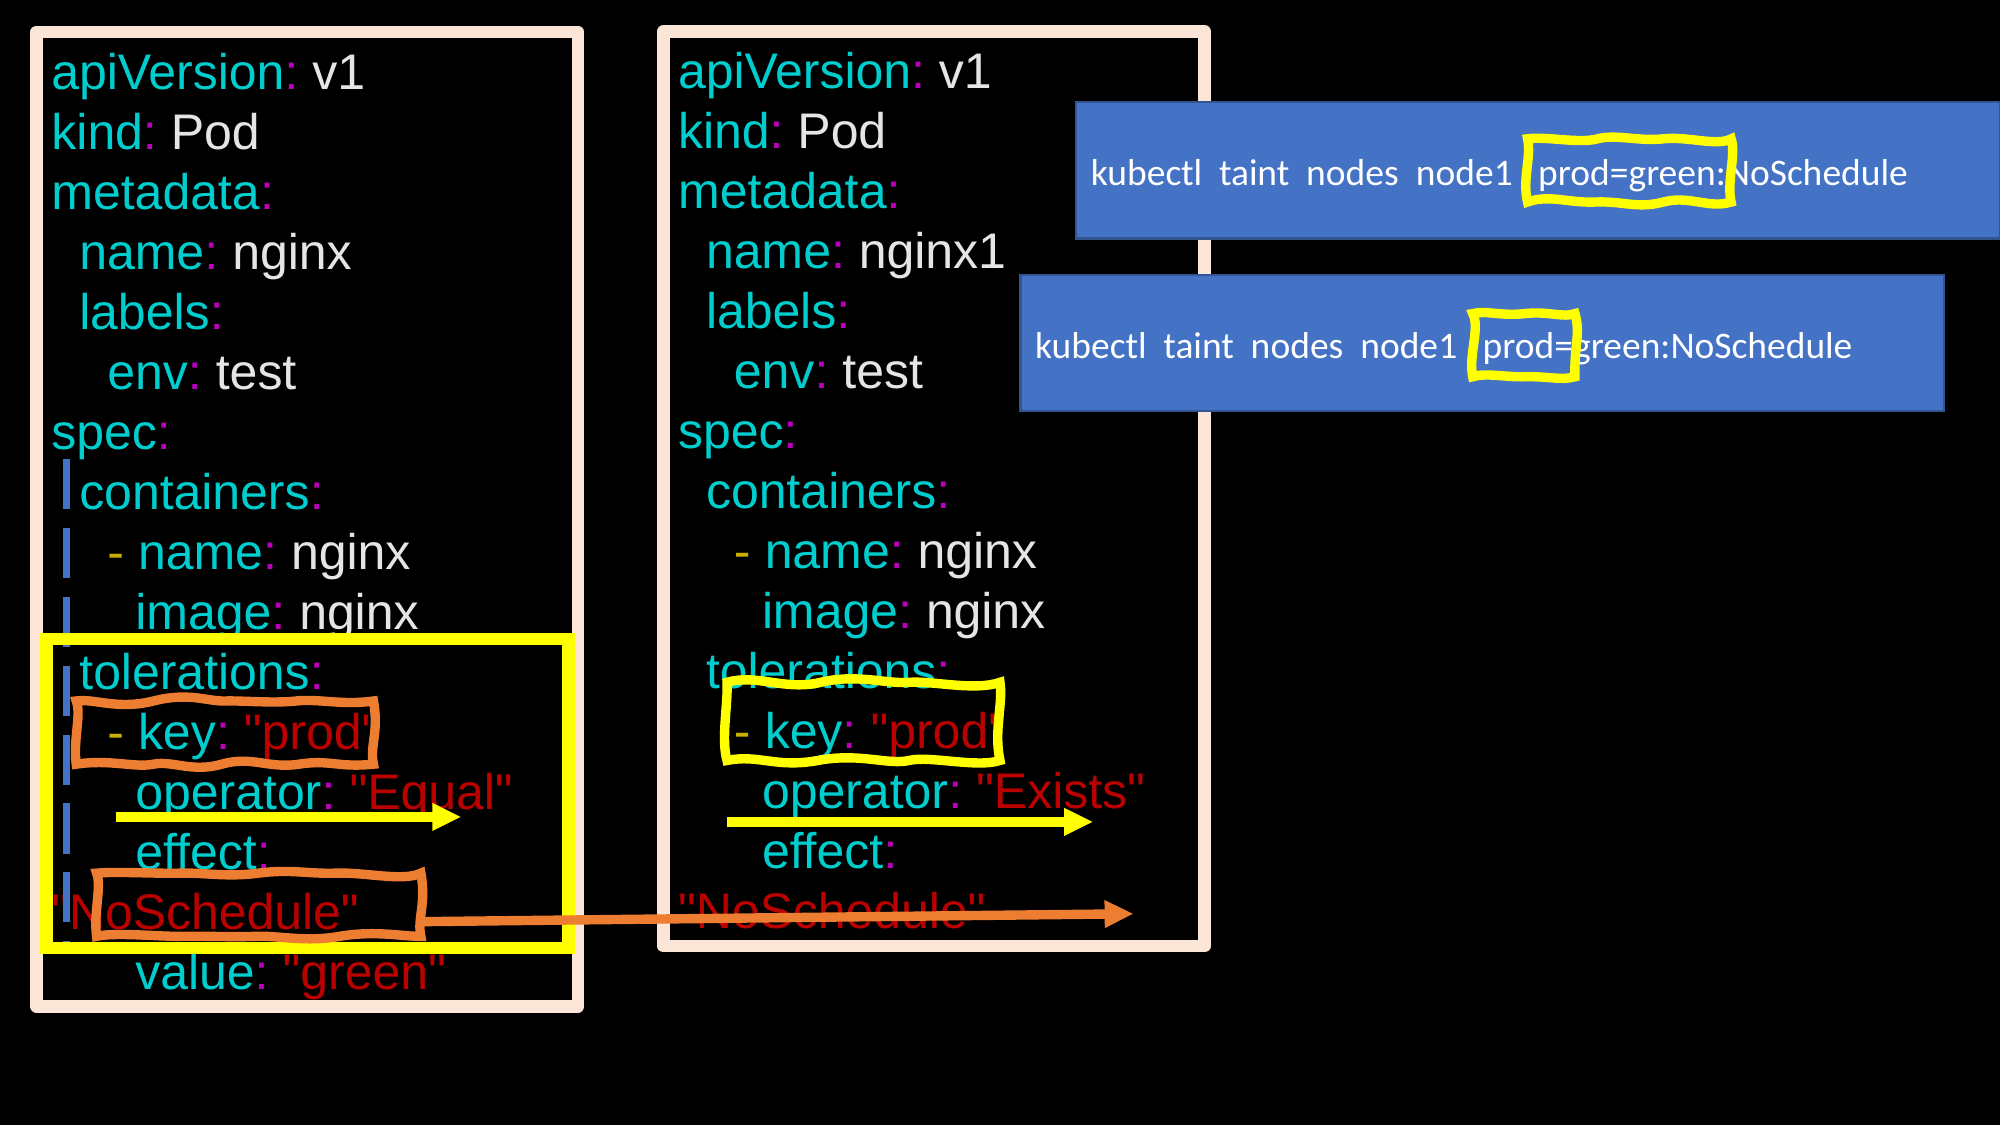

apiVersion: v1
kind: Pod
metadata:
  name: nginx1
  labels:
    env: test
spec:
  containers:
    - name: nginx
      image: nginx
  tolerations:
    - key: "prod"
      operator: "Exists"
      effect: "NoSchedule"
apiVersion: v1
kind: Pod
metadata:
  name: nginx
  labels:
    env: test
spec:
  containers:
    - name: nginx
      image: nginx
  tolerations:
    - key: "prod"
      operator: "Equal"
      effect: "NoSchedule"
      value: "green"
kubectl  taint  nodes  node1   prod=green:NoSchedule

kubectl  taint  nodes  node1   prod=green:NoSchedule